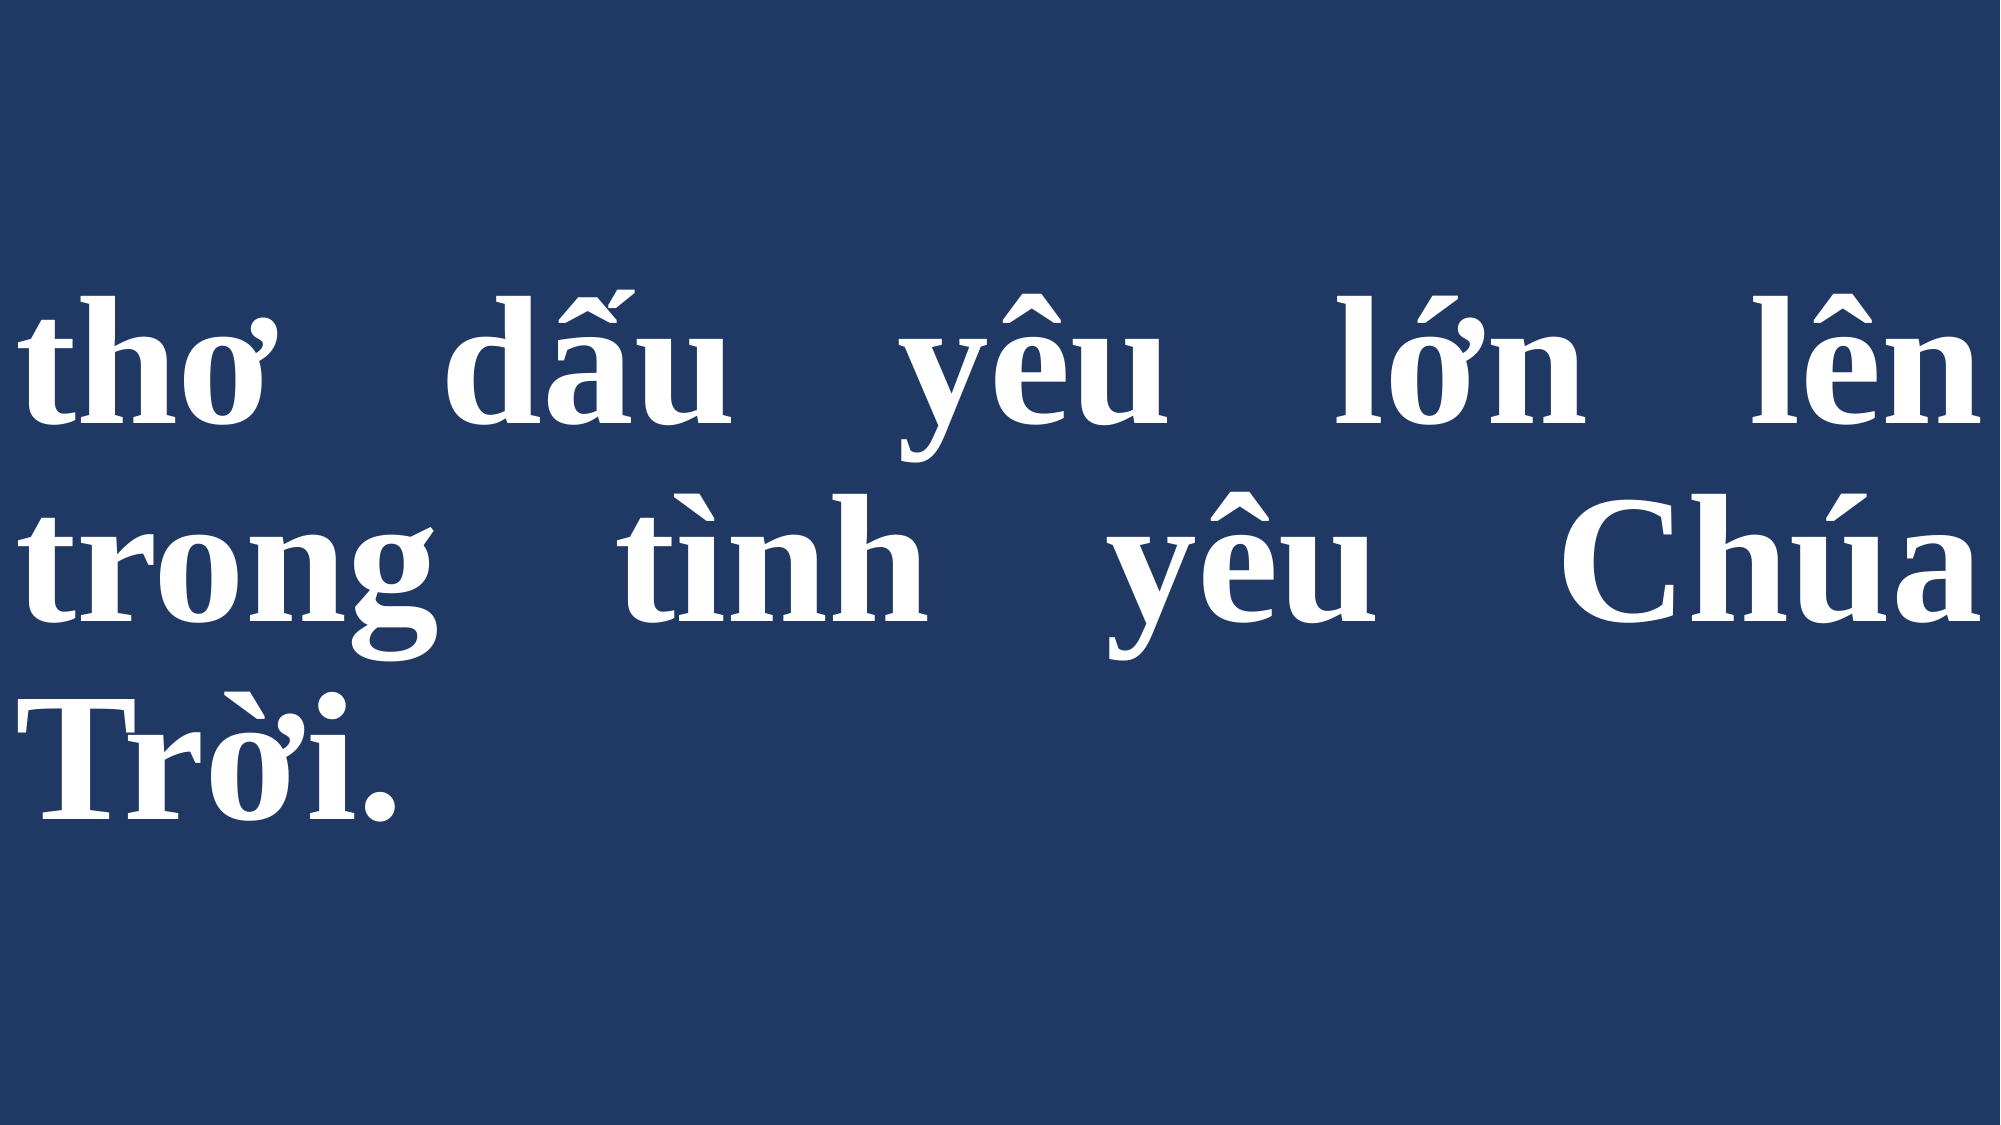

# thơ dấu yêu lớn lên trong tình yêu Chúa Trời.